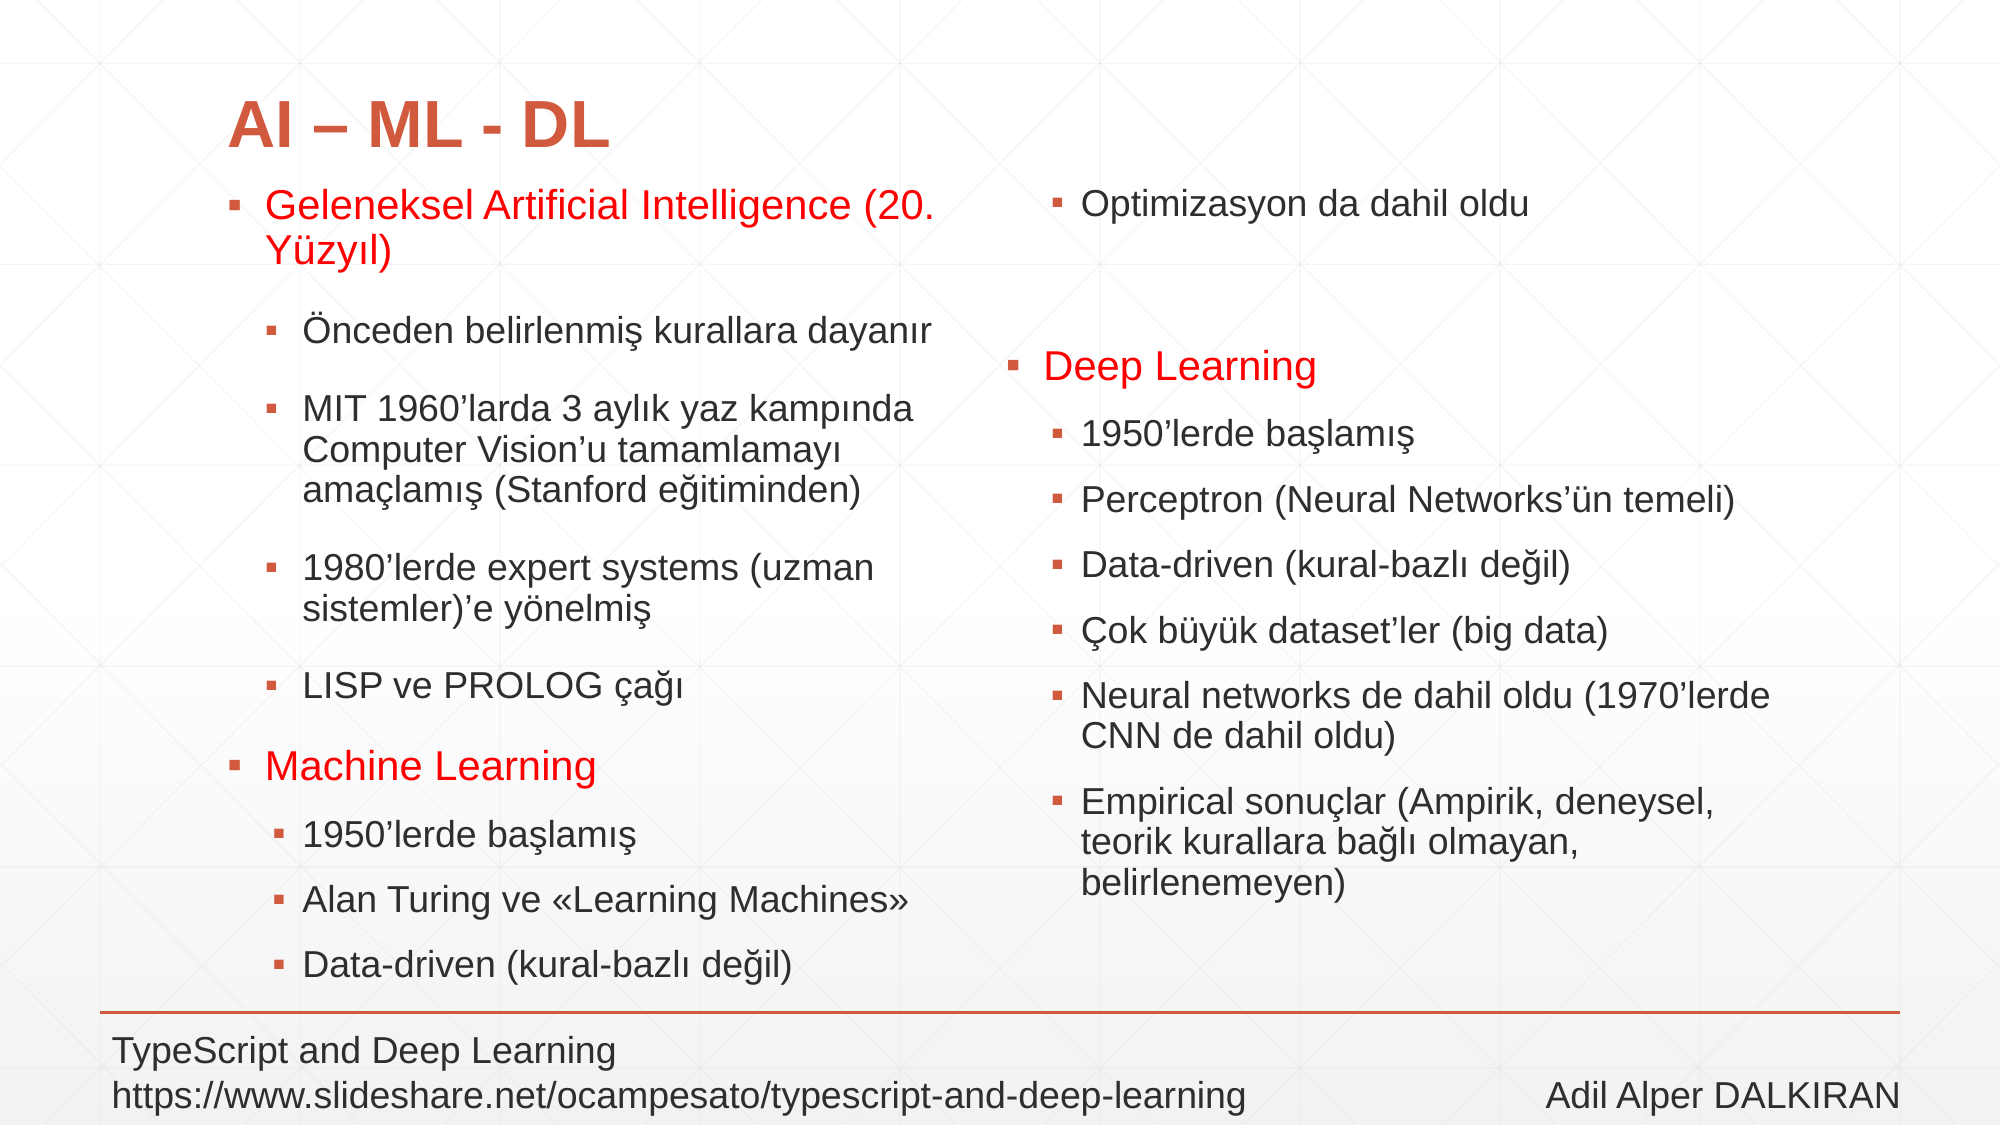

# AI – ML - DL
Geleneksel Artificial Intelligence (20. Yüzyıl)
Önceden belirlenmiş kurallara dayanır
MIT 1960’larda 3 aylık yaz kampında Computer Vision’u tamamlamayı amaçlamış (Stanford eğitiminden)
1980’lerde expert systems (uzman sistemler)’e yönelmiş
LISP ve PROLOG çağı
Machine Learning
1950’lerde başlamış
Alan Turing ve «Learning Machines»
Data-driven (kural-bazlı değil)
Optimizasyon da dahil oldu

Deep Learning
1950’lerde başlamış
Perceptron (Neural Networks’ün temeli)
Data-driven (kural-bazlı değil)
Çok büyük dataset’ler (big data)
Neural networks de dahil oldu (1970’lerde CNN de dahil oldu)
Empirical sonuçlar (Ampirik, deneysel, teorik kurallara bağlı olmayan, belirlenemeyen)

TypeScript and Deep Learning
https://www.slideshare.net/ocampesato/typescript-and-deep-learning

Adil Alper DALKIRAN